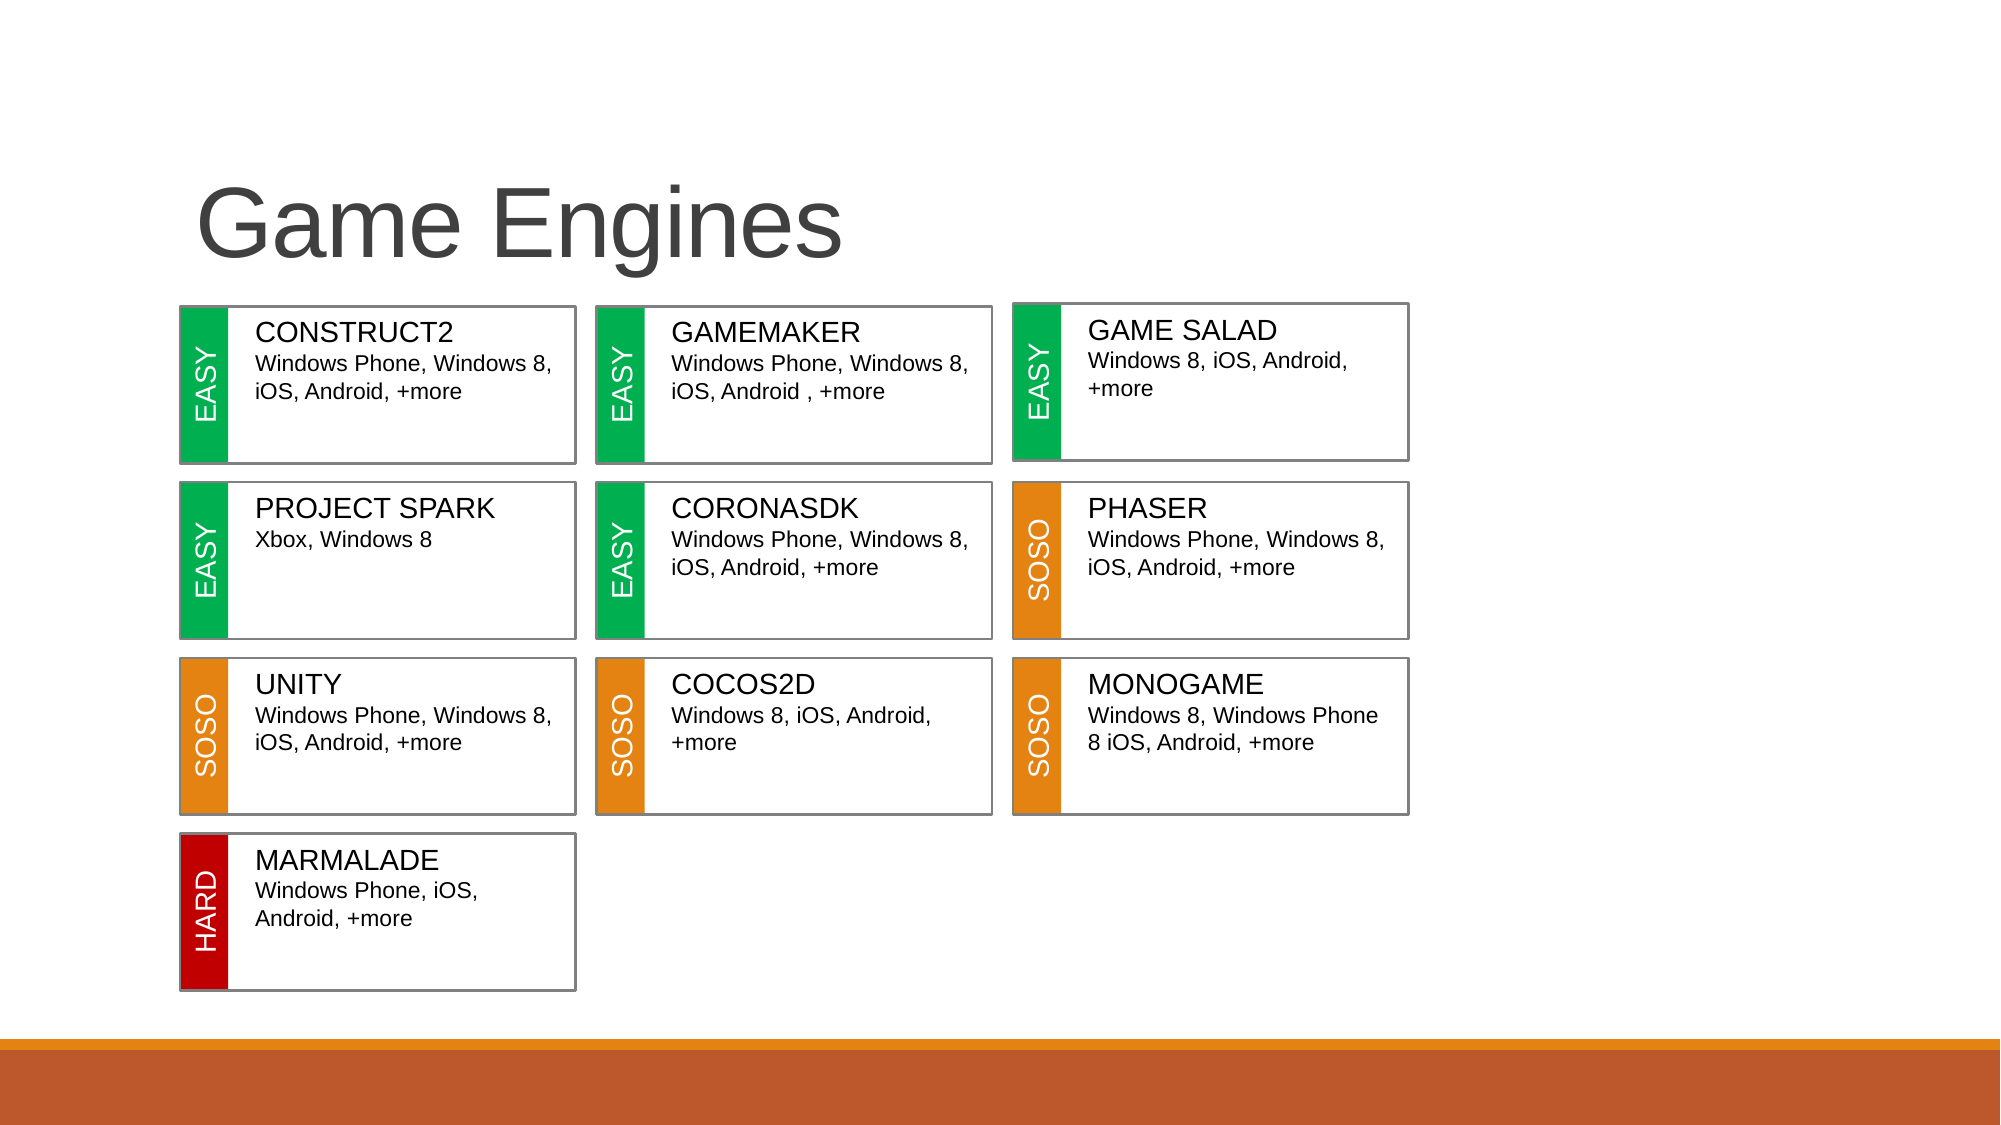

# Game Engines
EASY
GAME SALAD
Windows 8, iOS, Android, +more
EASY
CONSTRUCT2
Windows Phone, Windows 8, iOS, Android, +more
EASY
GAMEMAKER
Windows Phone, Windows 8, iOS, Android , +more
EASY
PROJECT SPARK
Xbox, Windows 8
EASY
CORONASDK
Windows Phone, Windows 8, iOS, Android, +more
SOSO
PHASER
Windows Phone, Windows 8, iOS, Android, +more
SOSO
UNITY
Windows Phone, Windows 8, iOS, Android, +more
SOSO
COCOS2D
Windows 8, iOS, Android, +more
SOSO
MONOGAME
Windows 8, Windows Phone 8 iOS, Android, +more
HARD
MARMALADE
Windows Phone, iOS, Android, +more